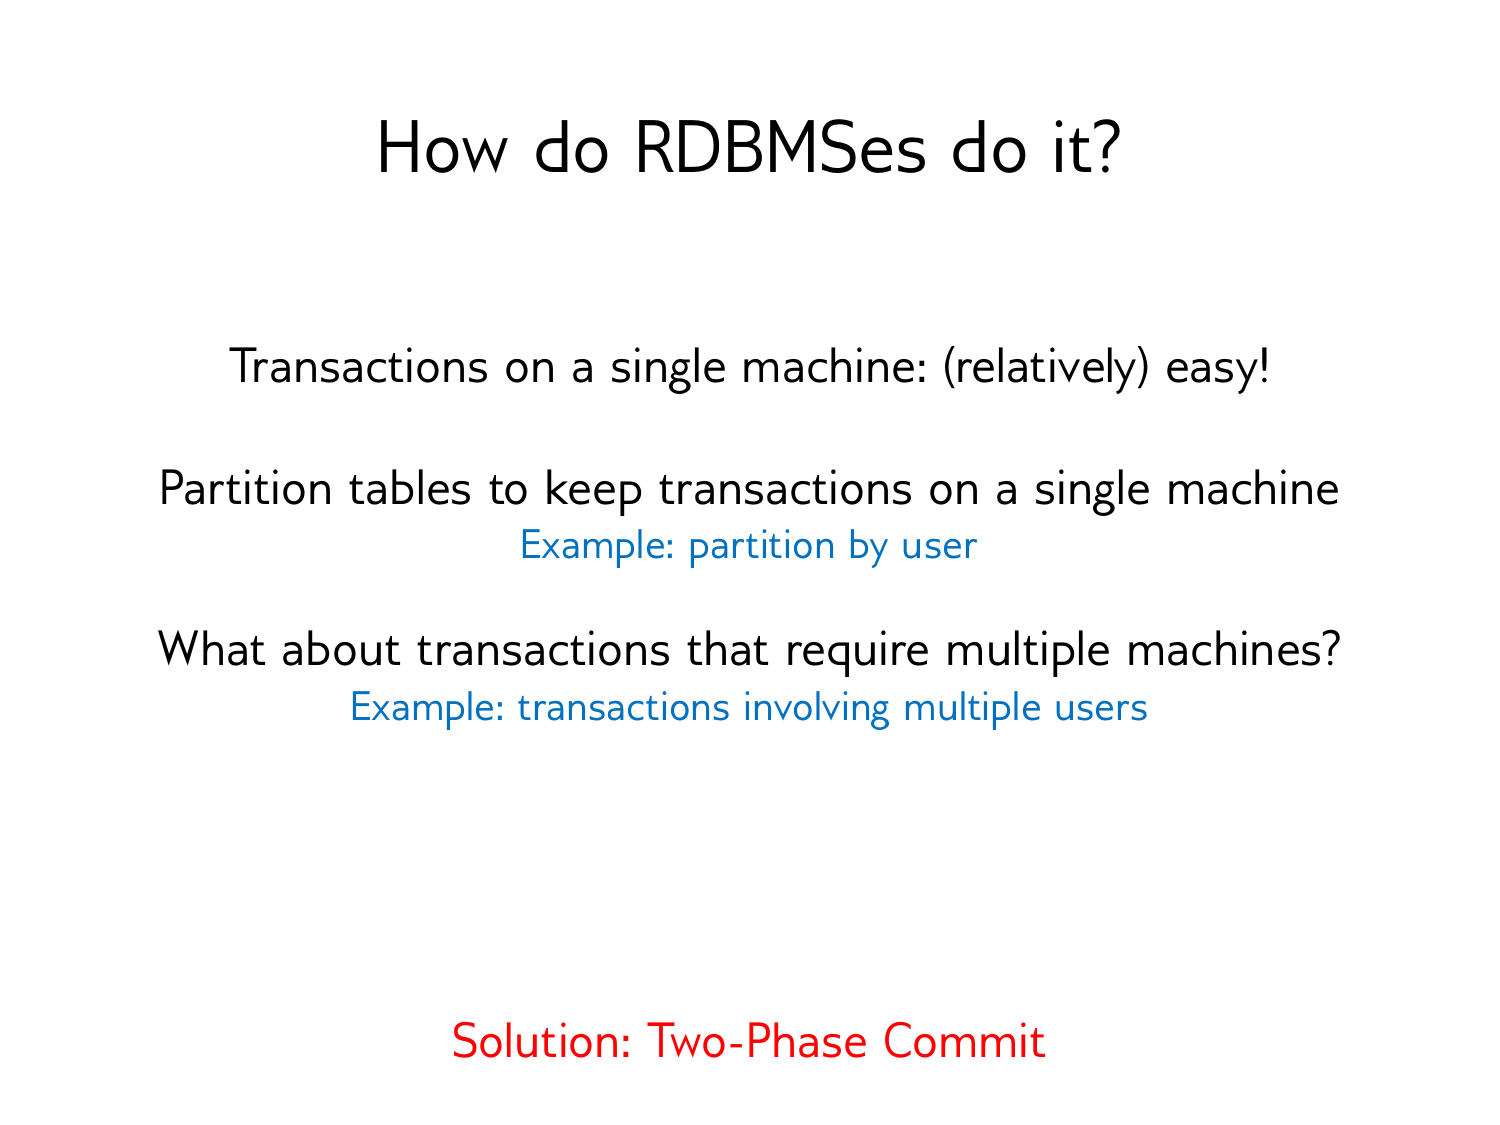

How do RDBMSes do it?
Transactions on a single machine: (relatively) easy!
Partition tables to keep transactions on a single machine
Example: partition by user
What about transactions that require multiple machines?
Example: transactions involving multiple users
Solution: Two-Phase Commit